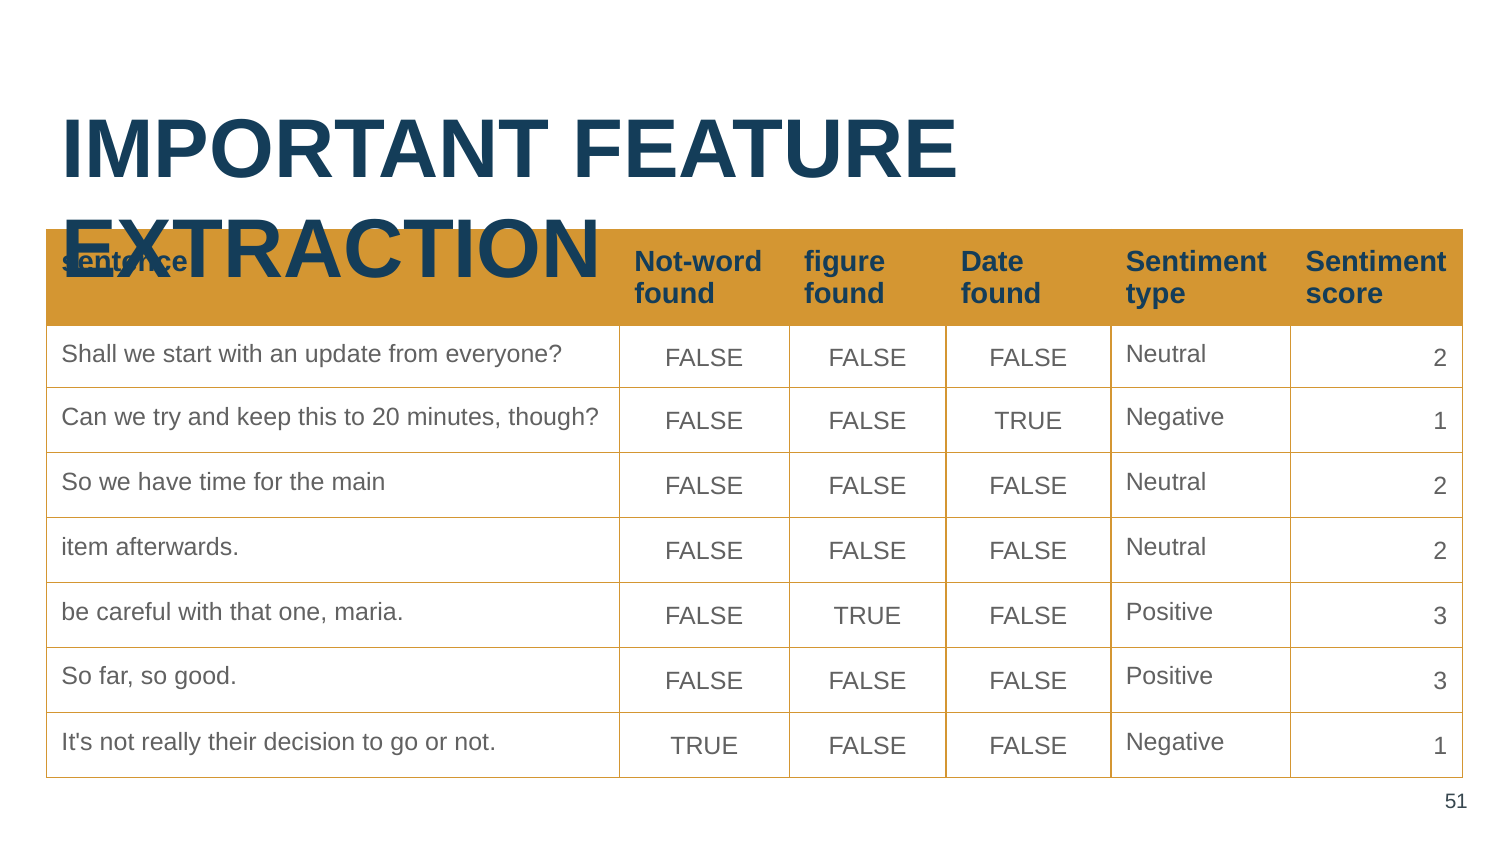

# IMPORTANT FEATURE EXTRACTION
| sentence | Not-word found | figure found | Date found | Sentiment type | Sentiment score |
| --- | --- | --- | --- | --- | --- |
| Shall we start with an update from everyone? | FALSE | FALSE | FALSE | Neutral | 2 |
| Can we try and keep this to 20 minutes, though? | FALSE | FALSE | TRUE | Negative | 1 |
| So we have time for the main | FALSE | FALSE | FALSE | Neutral | 2 |
| item afterwards. | FALSE | FALSE | FALSE | Neutral | 2 |
| be careful with that one, maria. | FALSE | TRUE | FALSE | Positive | 3 |
| So far, so good. | FALSE | FALSE | FALSE | Positive | 3 |
| It's not really their decision to go or not. | TRUE | FALSE | FALSE | Negative | 1 |
51